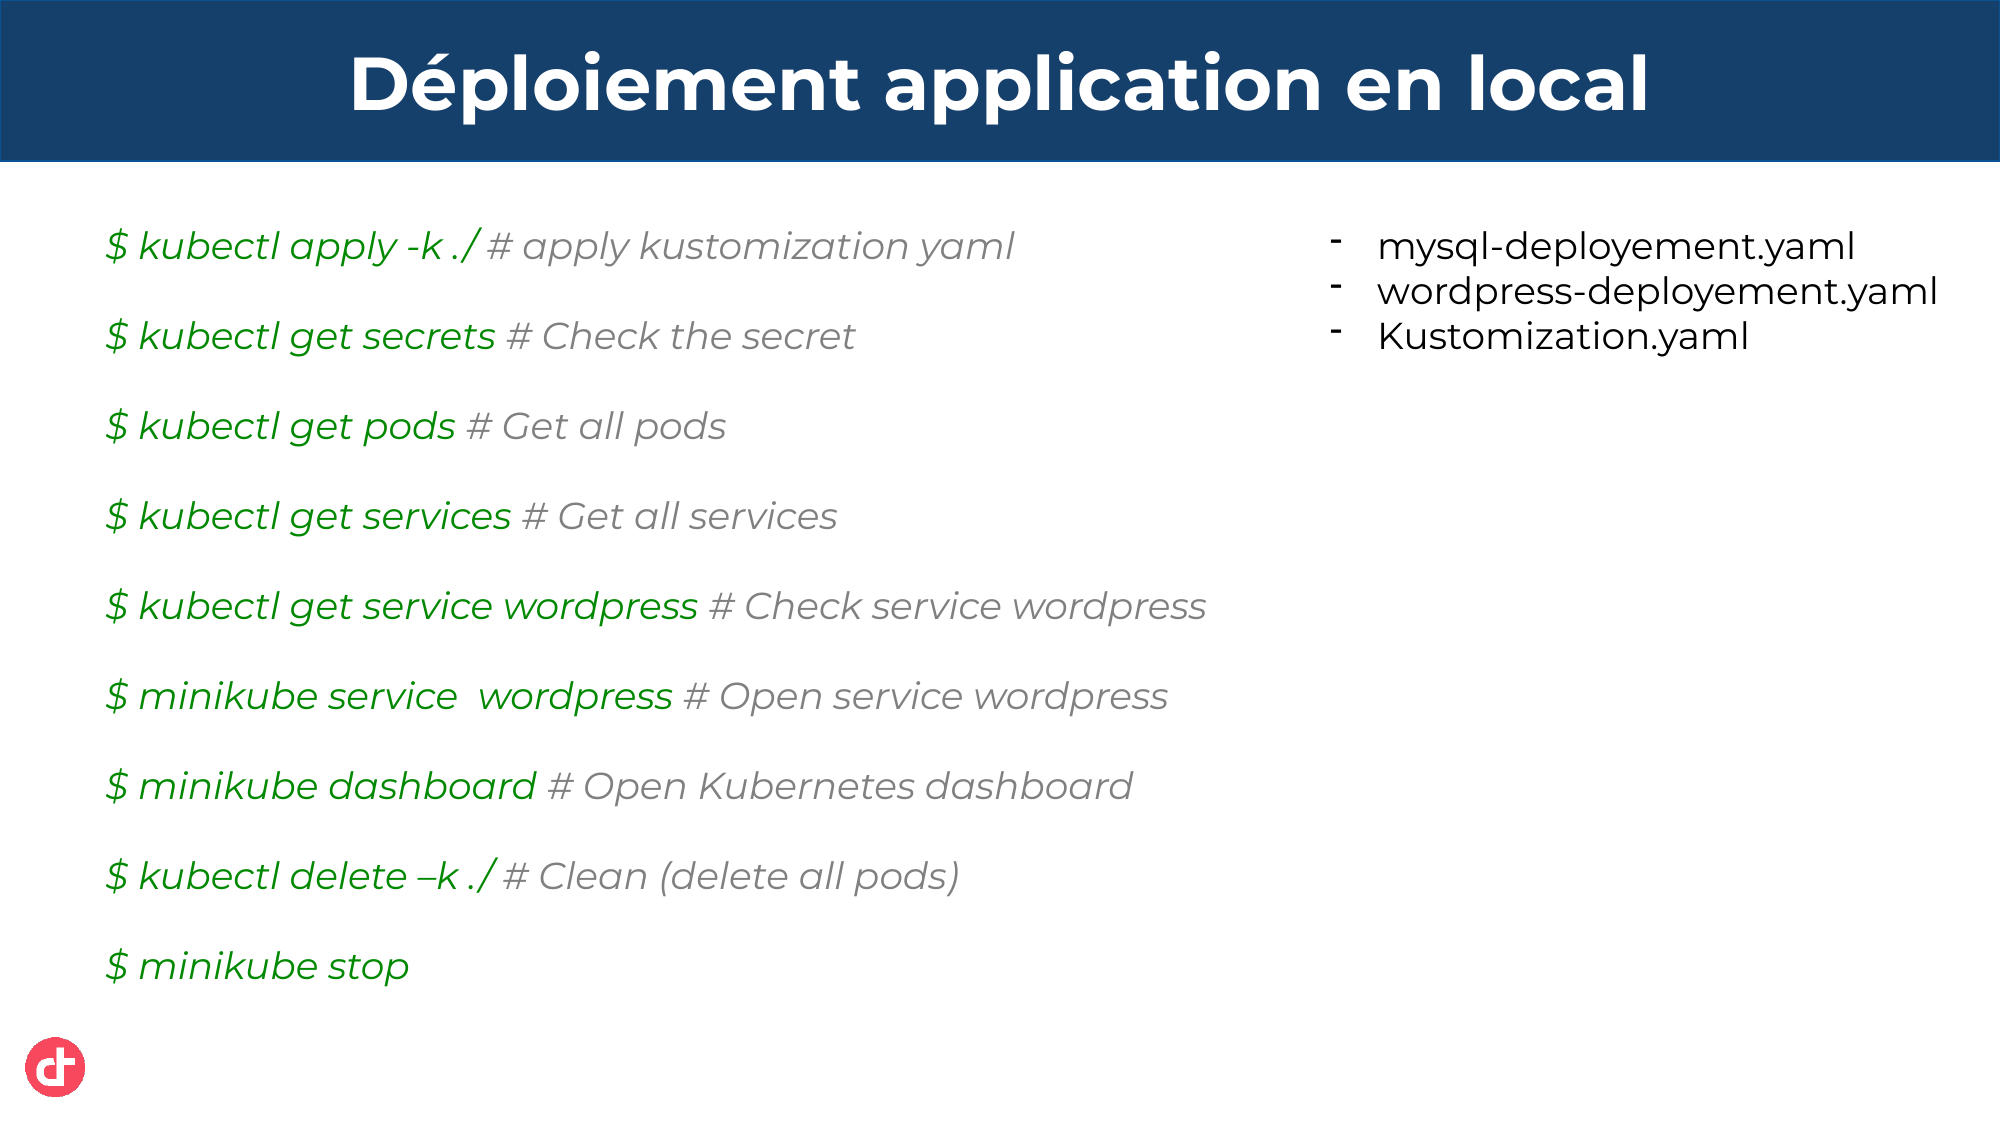

Déploiement application en local
$ kubectl apply -k ./ # apply kustomization yaml

$ kubectl get secrets # Check the secret

$ kubectl get pods # Get all pods

$ kubectl get services # Get all services

$ kubectl get service wordpress # Check service wordpress

$ minikube service  wordpress # Open service wordpress

$ minikube dashboard # Open Kubernetes dashboard

$ kubectl delete –k ./ # Clean (delete all pods)

$ minikube stop

mysql-deployement.yaml
wordpress-deployement.yaml
Kustomization.yaml